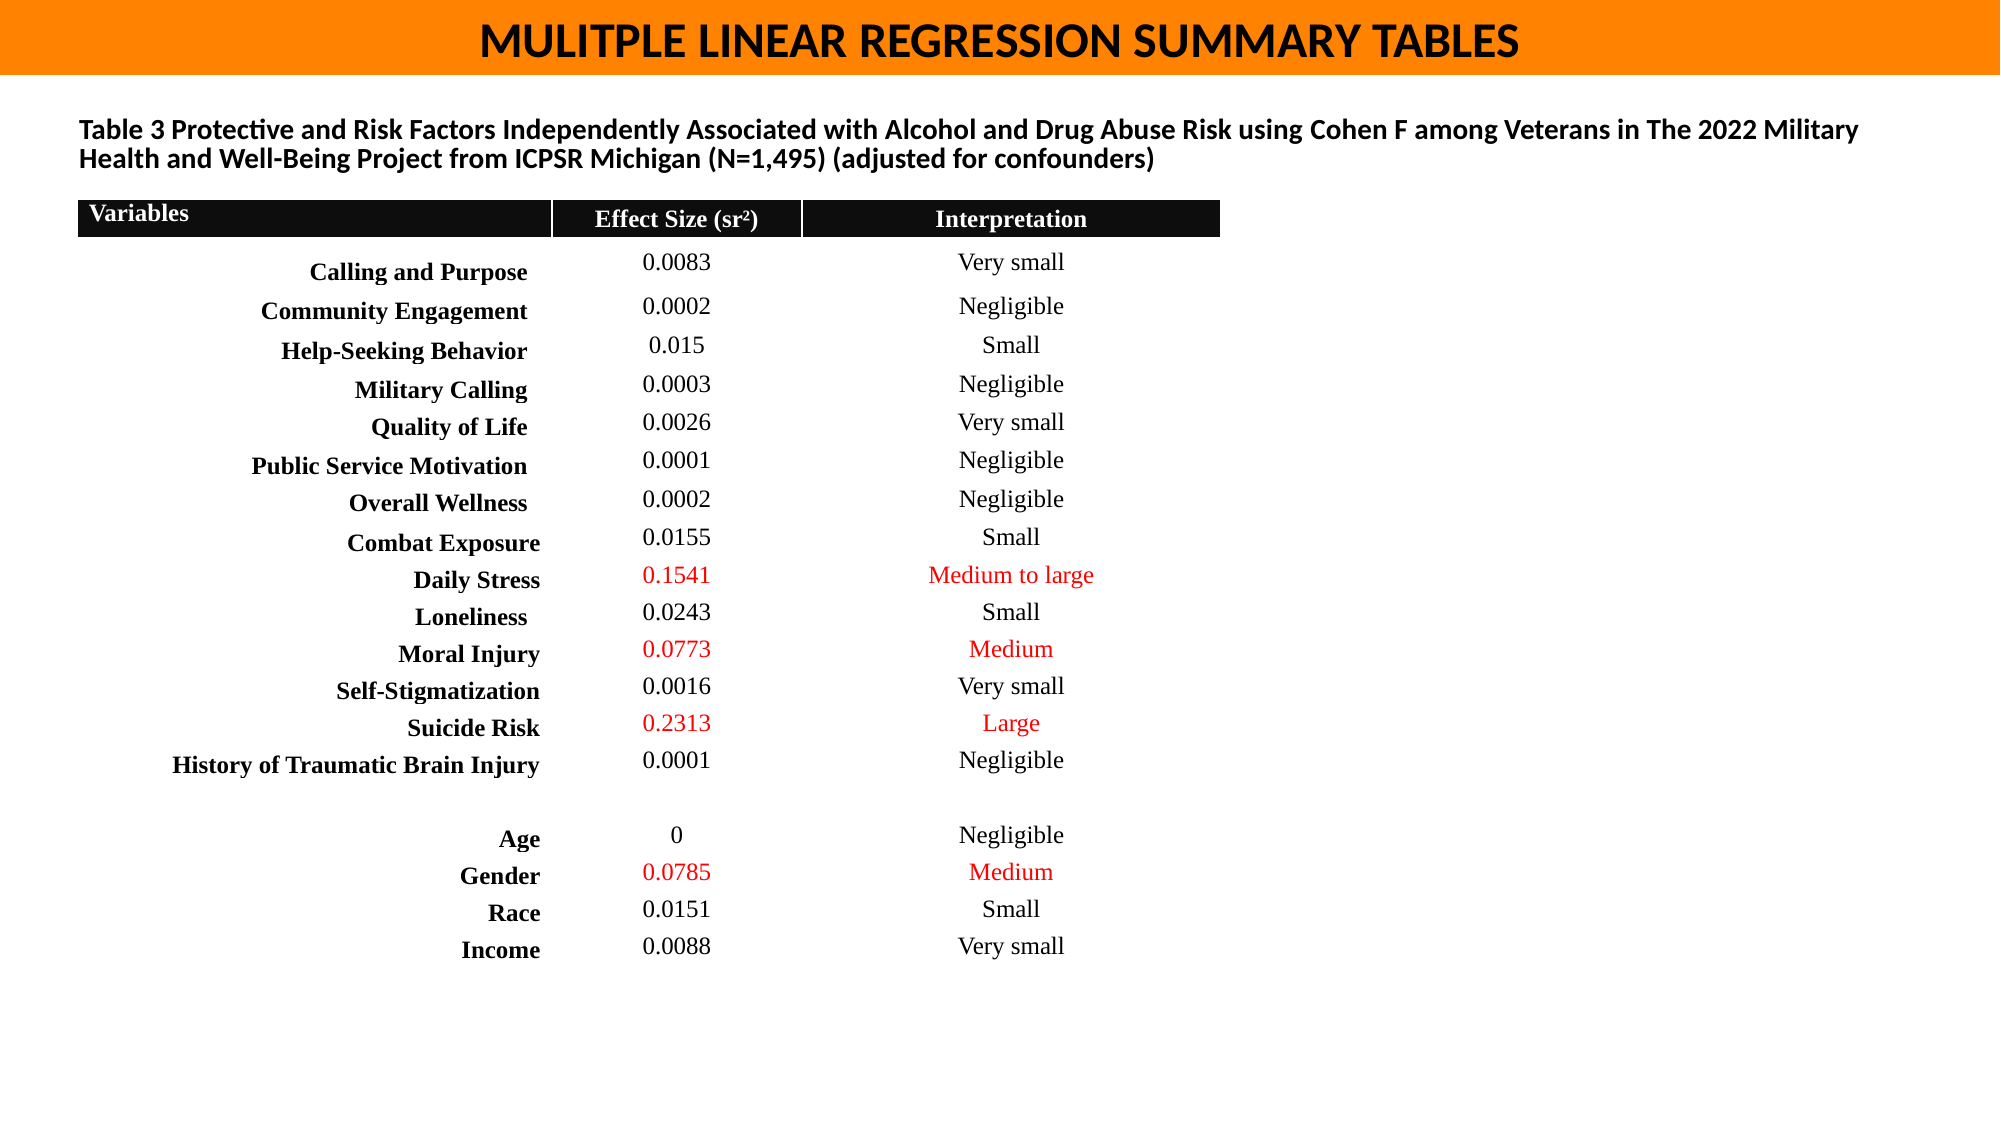

MULITPLE LINEAR REGRESSION SUMMARY TABLES
| Table 3 Protective and Risk Factors Independently Associated with Alcohol and Drug Abuse Risk using Cohen F among Veterans in The 2022 Military Health and Well-Being Project from ICPSR Michigan (N=1,495) (adjusted for confounders) |  |  |  |  |  |
| --- | --- | --- | --- | --- | --- |
| Variables | Effect Size (sr²) | Interpretation |  |  |  |
| Calling and Purpose | 0.0083 | Very small |  |  |  |
| Community Engagement | 0.0002 | Negligible |  |  |  |
| Help-Seeking Behavior | 0.015 | Small |  |  |  |
| Military Calling | 0.0003 | Negligible |  |  |  |
| Quality of Life | 0.0026 | Very small |  |  |  |
| Public Service Motivation | 0.0001 | Negligible |  |  |  |
| Overall Wellness | 0.0002 | Negligible |  |  |  |
| Combat Exposure | 0.0155 | Small |  |  |  |
| Daily Stress | 0.1541 | Medium to large |  |  |  |
| Loneliness | 0.0243 | Small |  |  |  |
| Moral Injury | 0.0773 | Medium |  |  |  |
| Self-Stigmatization | 0.0016 | Very small |  |  |  |
| Suicide Risk | 0.2313 | Large |  |  |  |
| History of Traumatic Brain Injury | 0.0001 | Negligible |  |  |  |
| Confounders |  |  |  |  |  |
| Age | 0 | Negligible |  |  |  |
| Gender | 0.0785 | Medium |  |  |  |
| Race | 0.0151 | Small |  |  |  |
| Income | 0.0088 | Very small |  |  |  |
| Variables | Effect Size (sr²) | Interpretation | Variables |  |  |